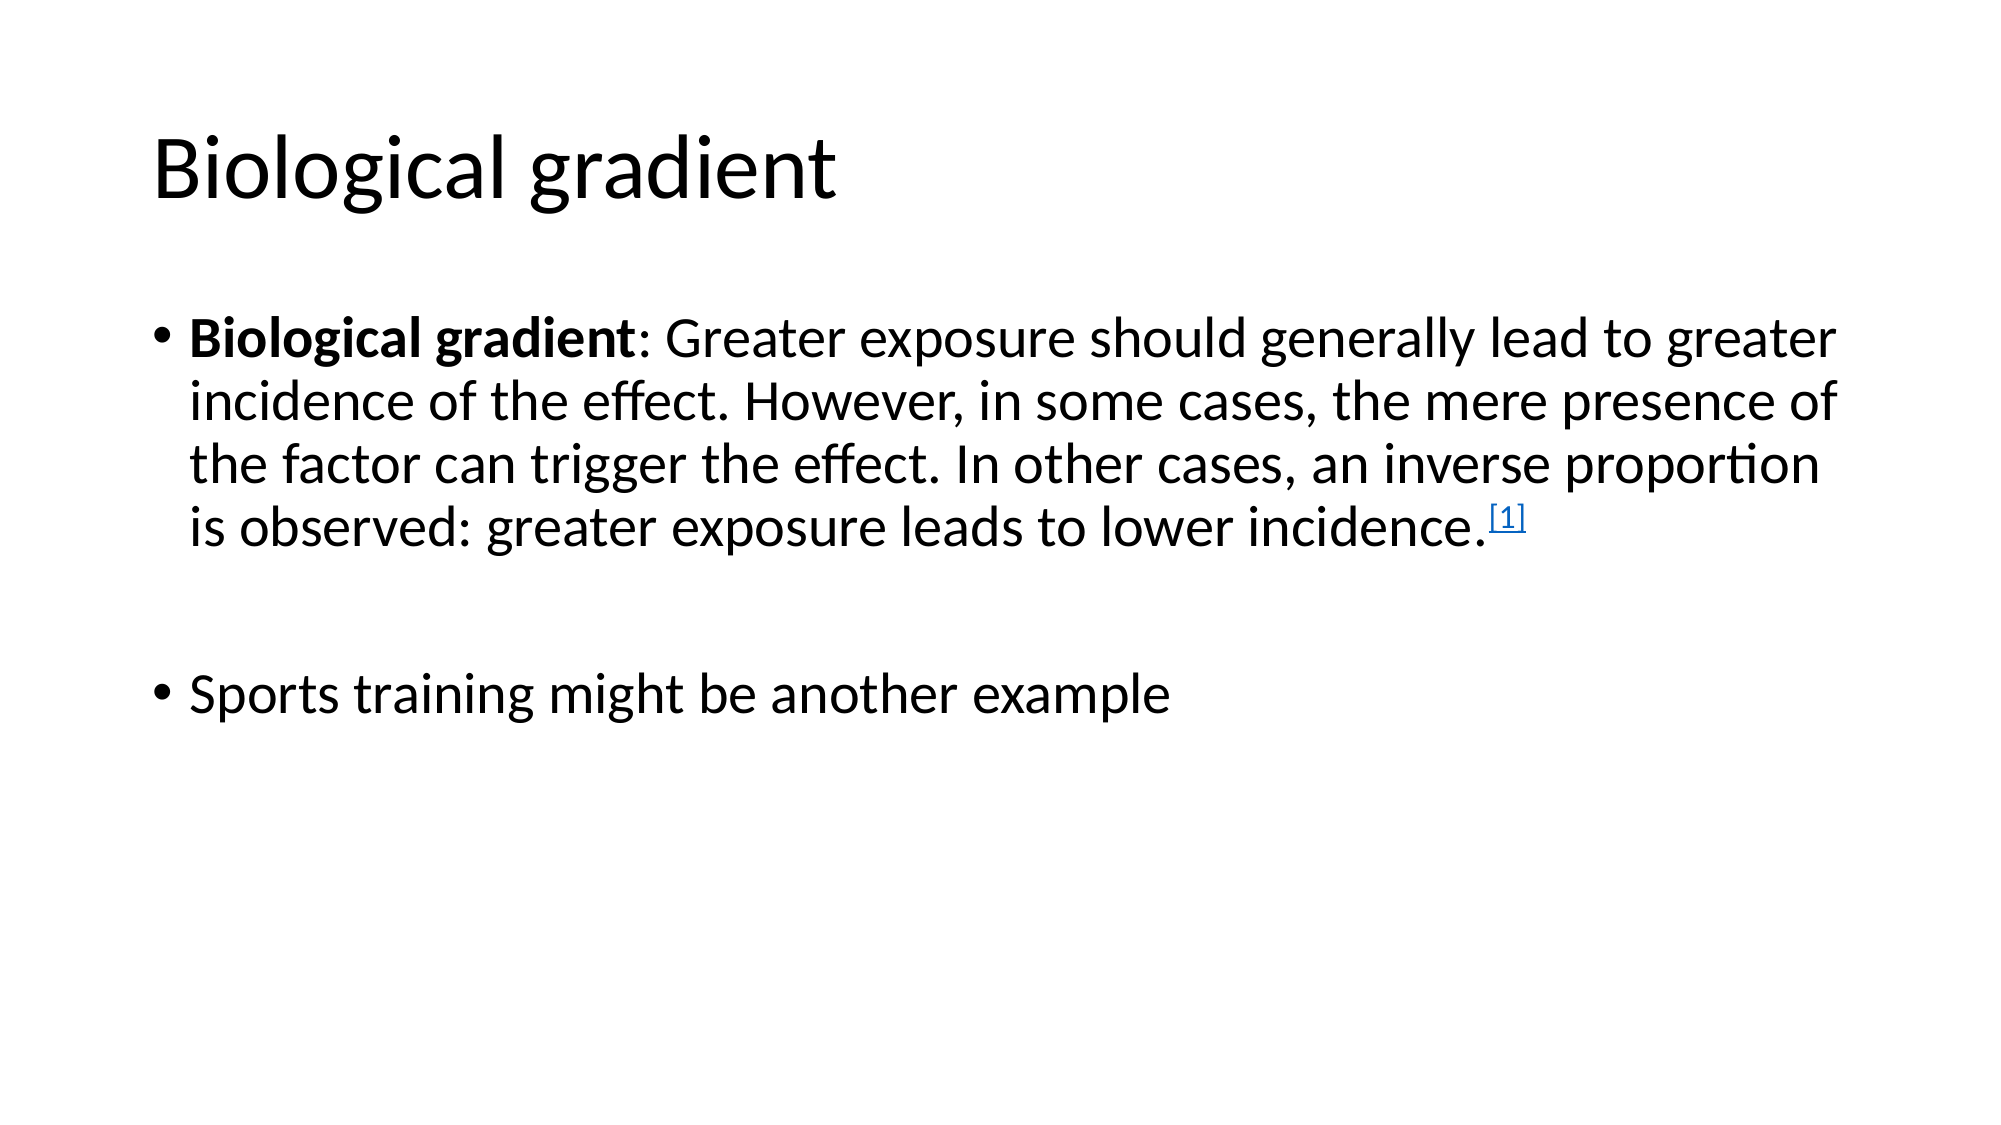

# Biological gradient
Biological gradient: Greater exposure should generally lead to greater incidence of the effect. However, in some cases, the mere presence of the factor can trigger the effect. In other cases, an inverse proportion is observed: greater exposure leads to lower incidence.[1]

Sports training might be another example